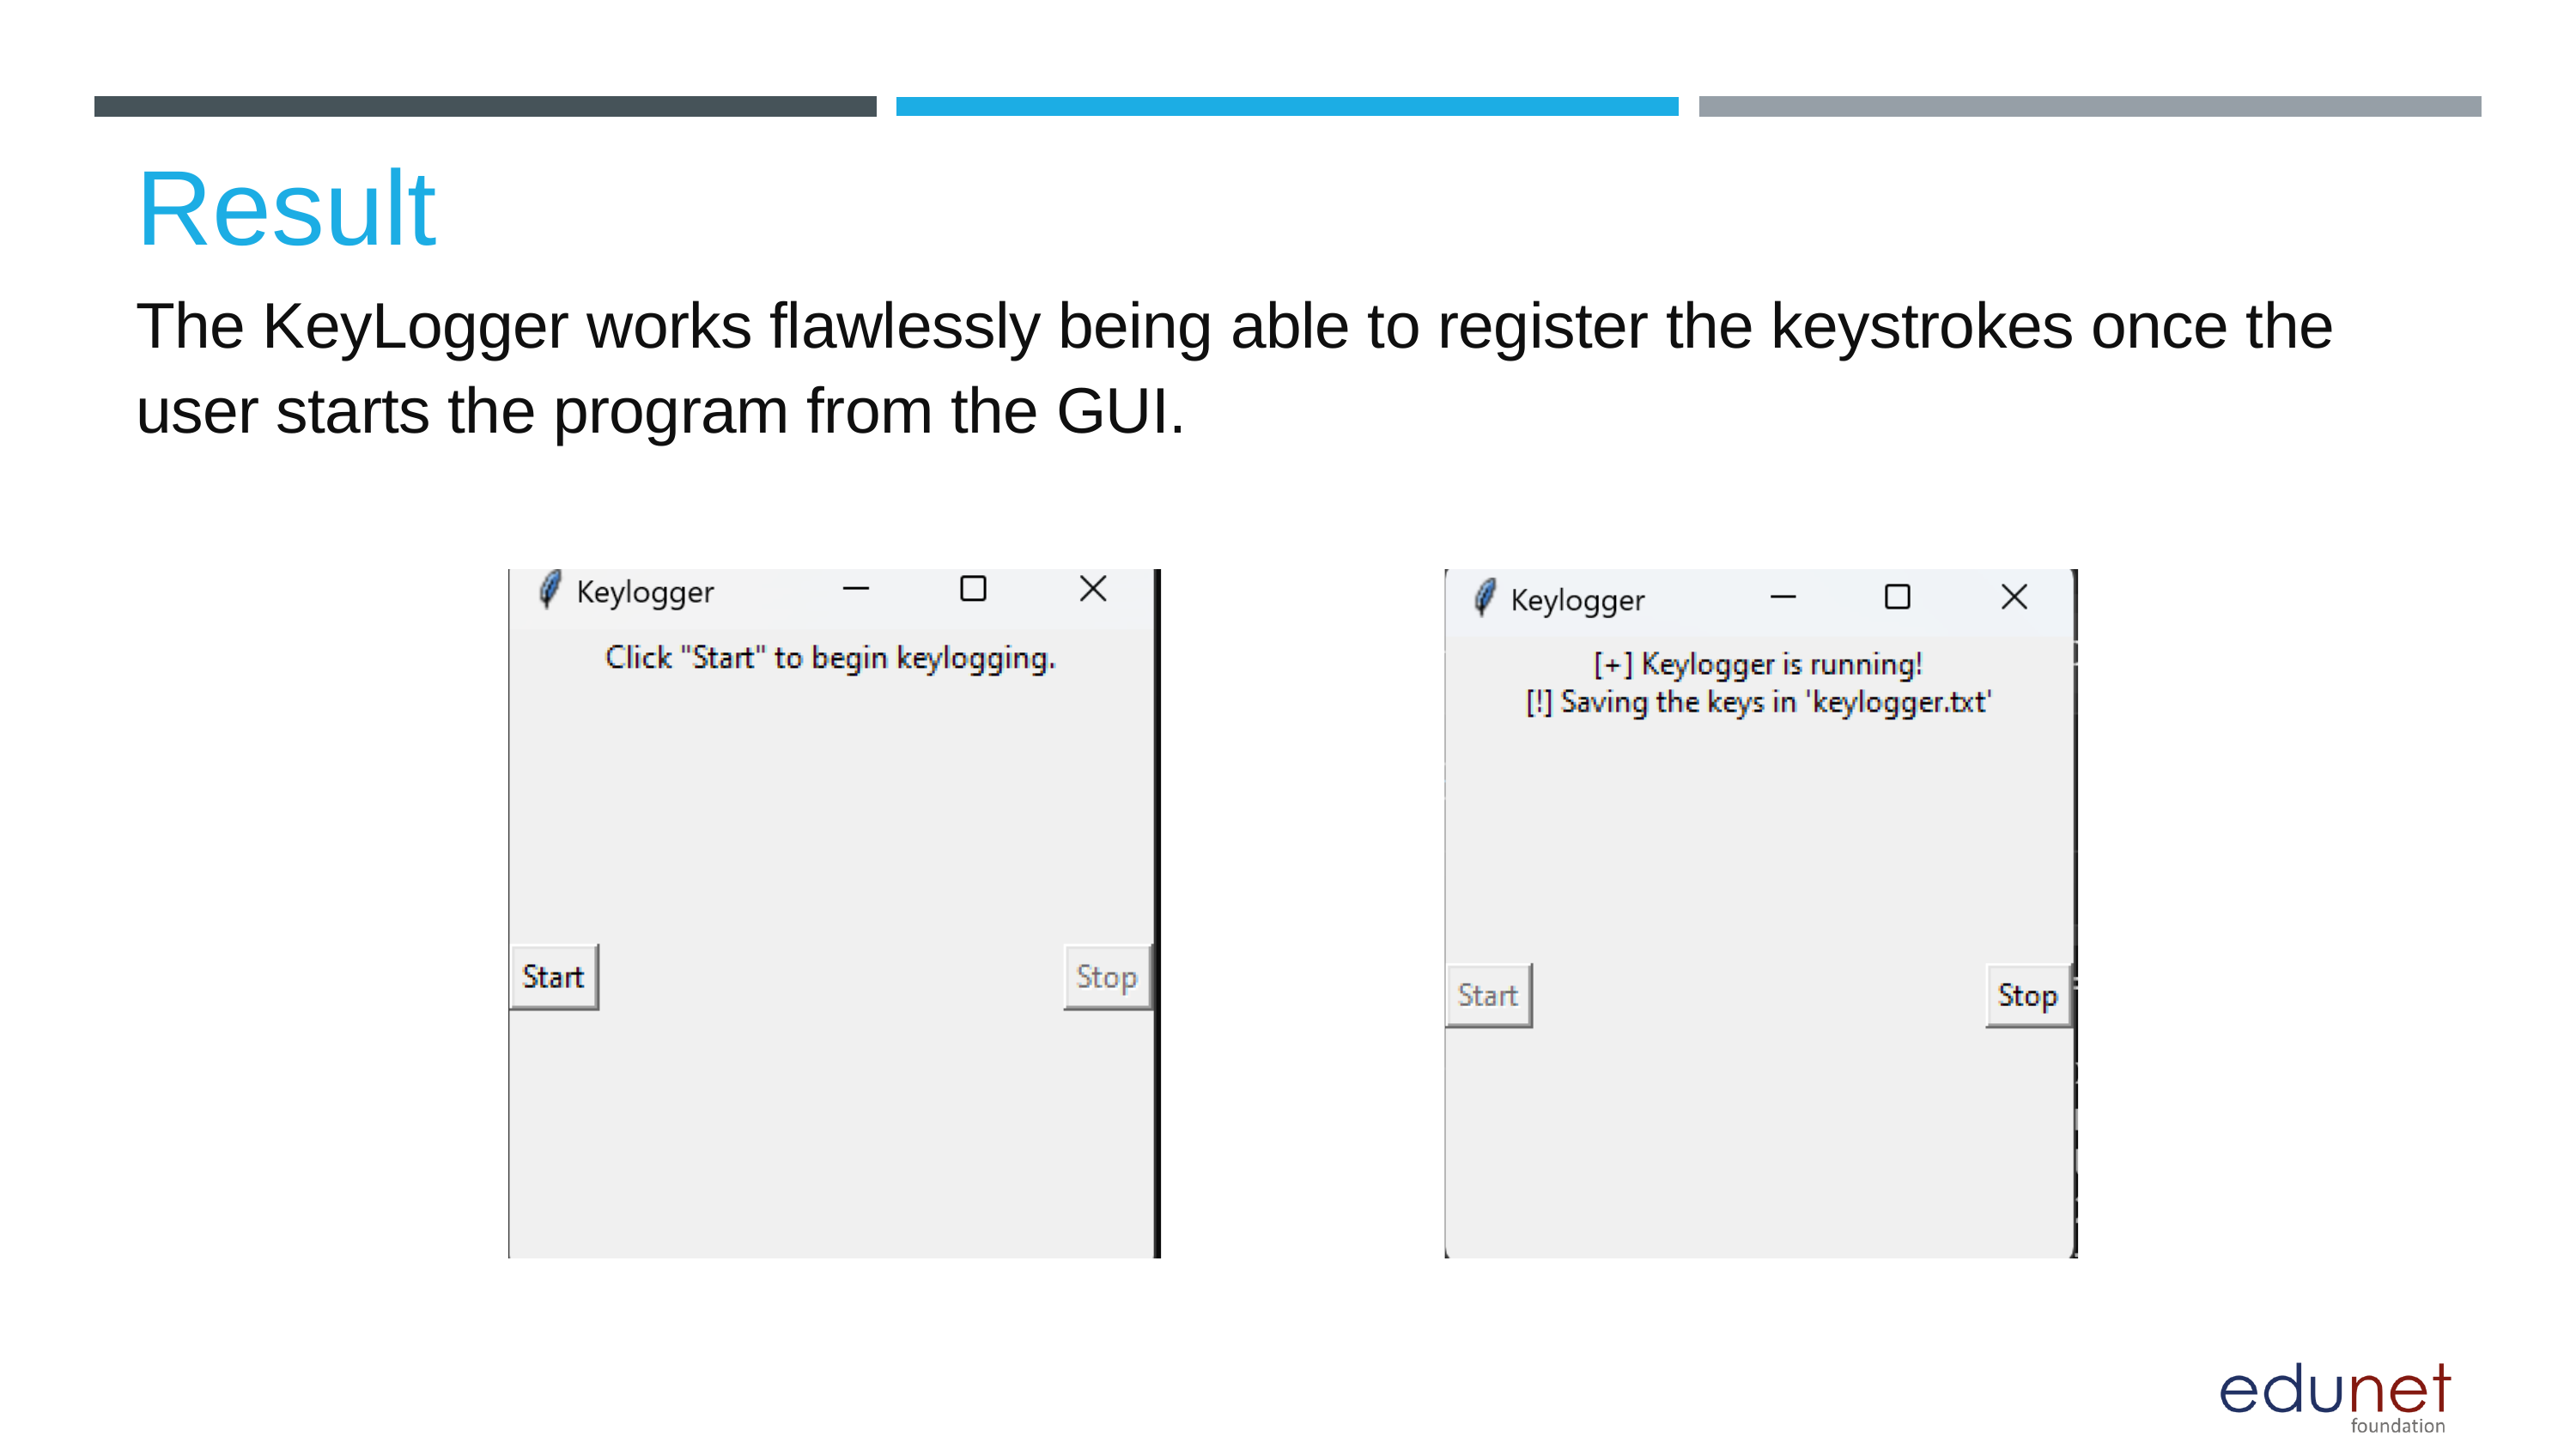

Result
The KeyLogger works flawlessly being able to register the keystrokes once the user starts the program from the GUI.